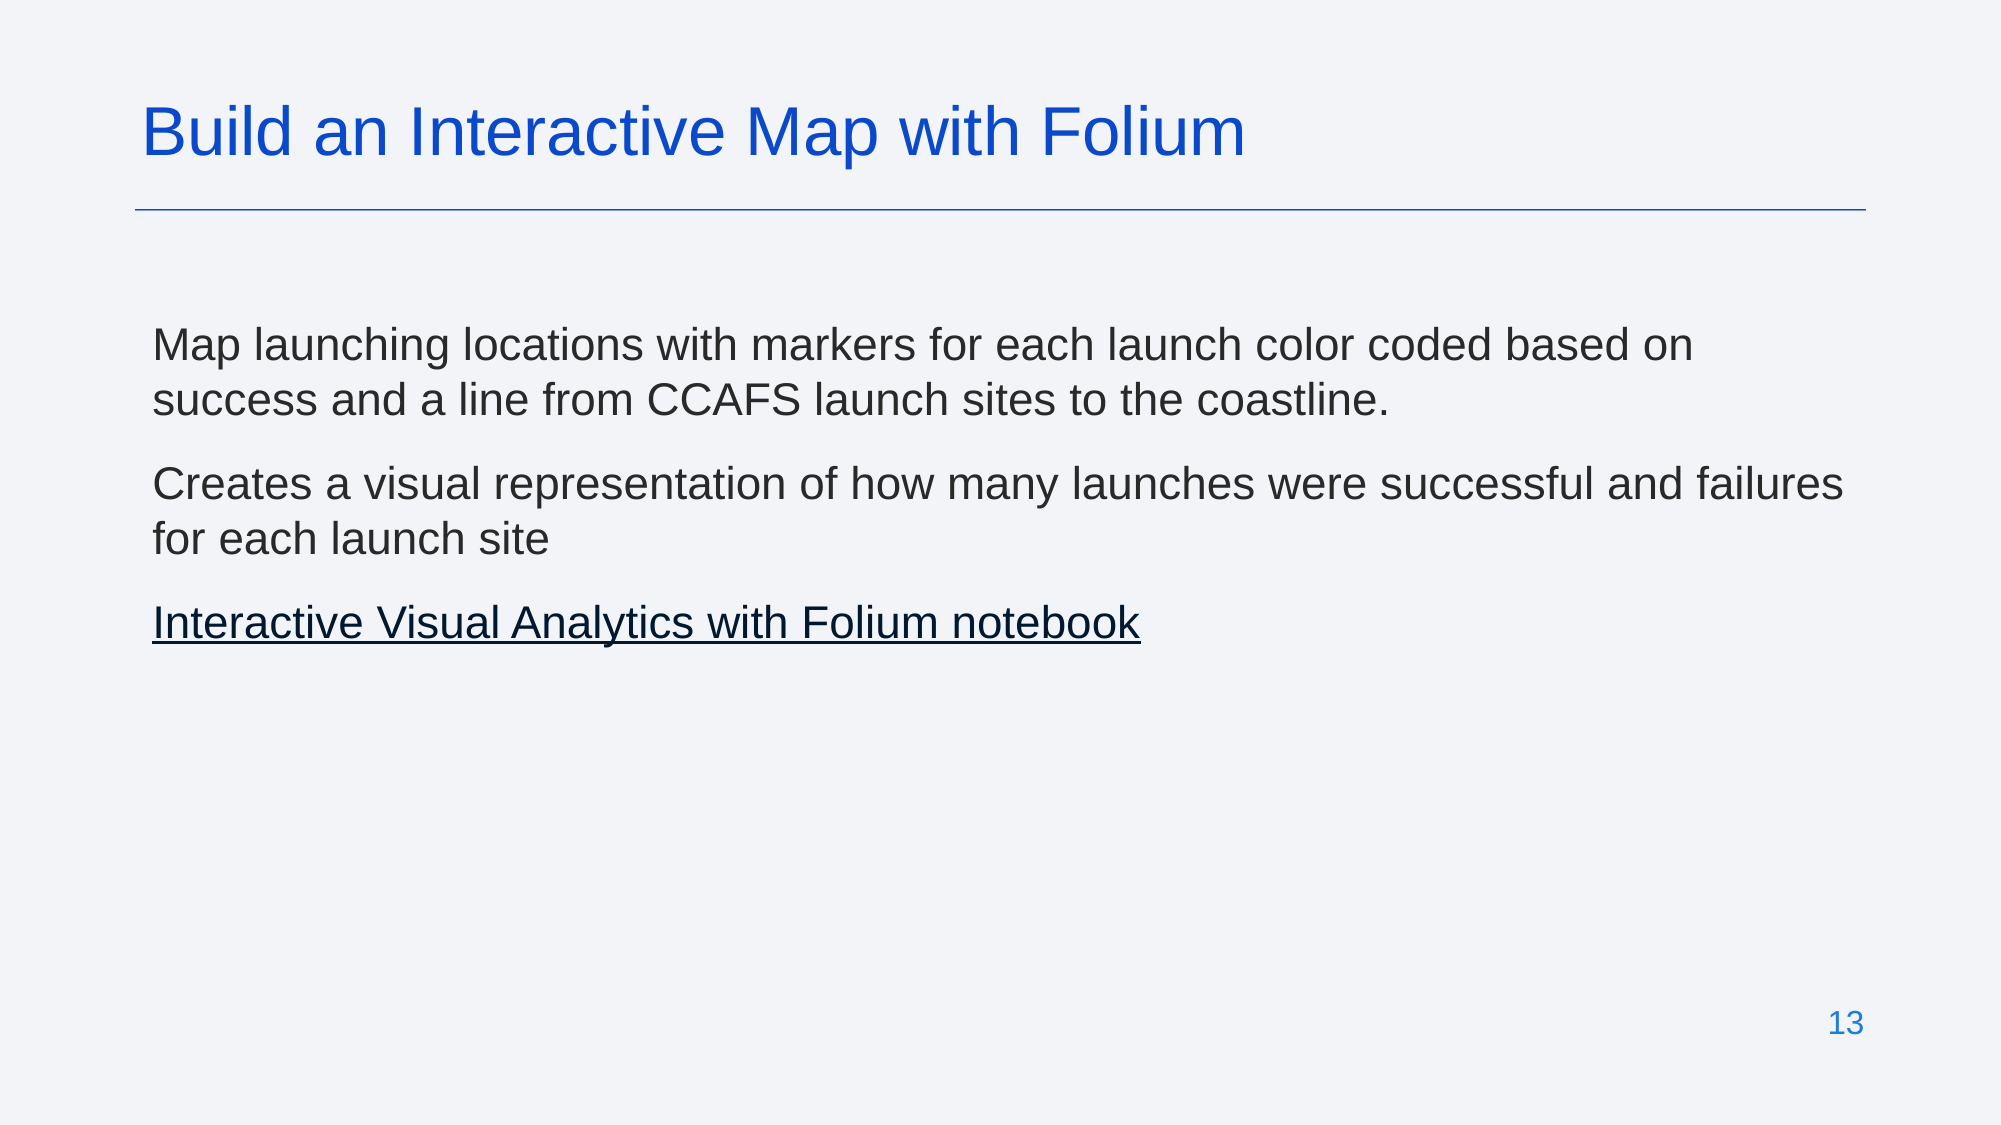

Build an Interactive Map with Folium
Map launching locations with markers for each launch color coded based on success and a line from CCAFS launch sites to the coastline.
Creates a visual representation of how many launches were successful and failures for each launch site
Interactive Visual Analytics with Folium notebook

13